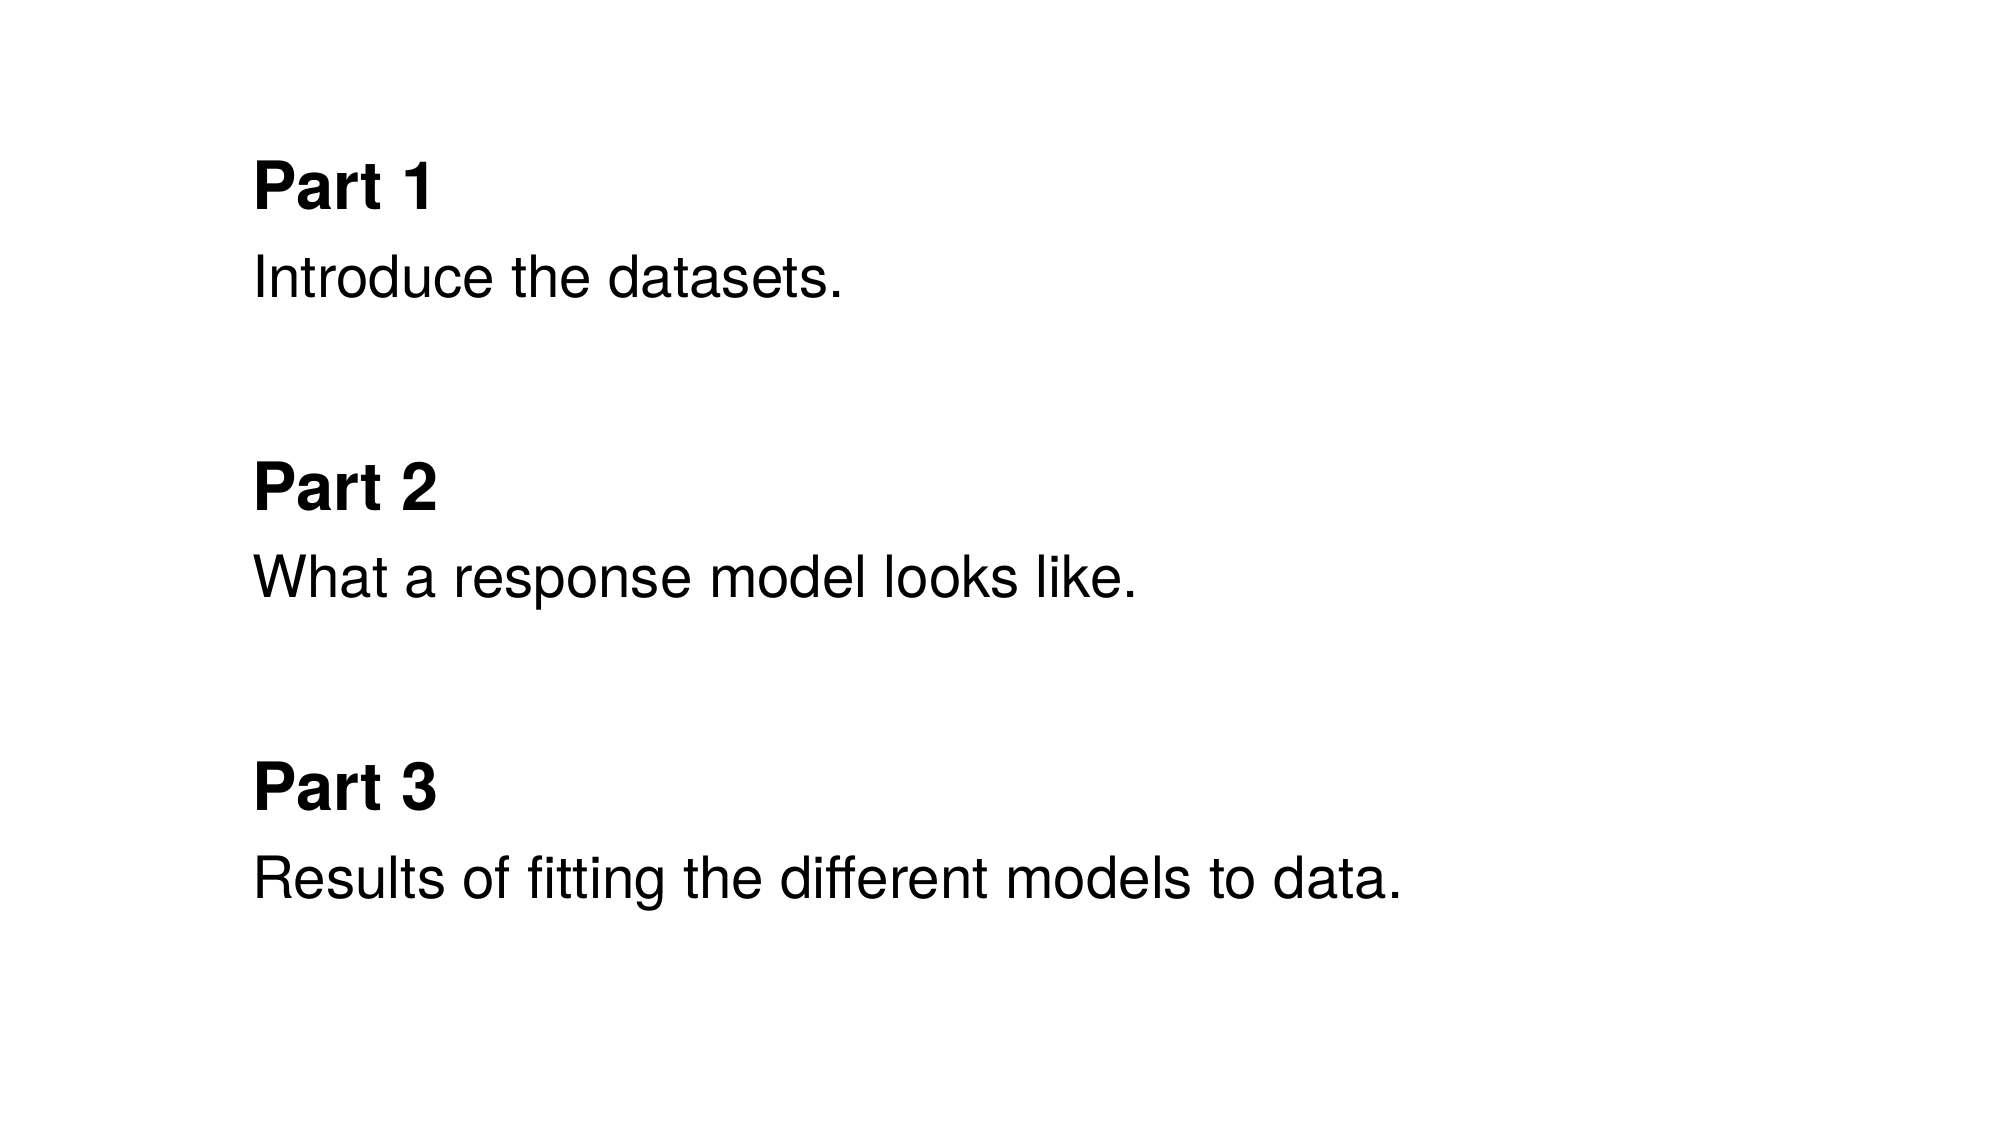

Part 1
Introduce the datasets.
Part 2
What a response model looks like.
Part 3
Results of fitting the different models to data.